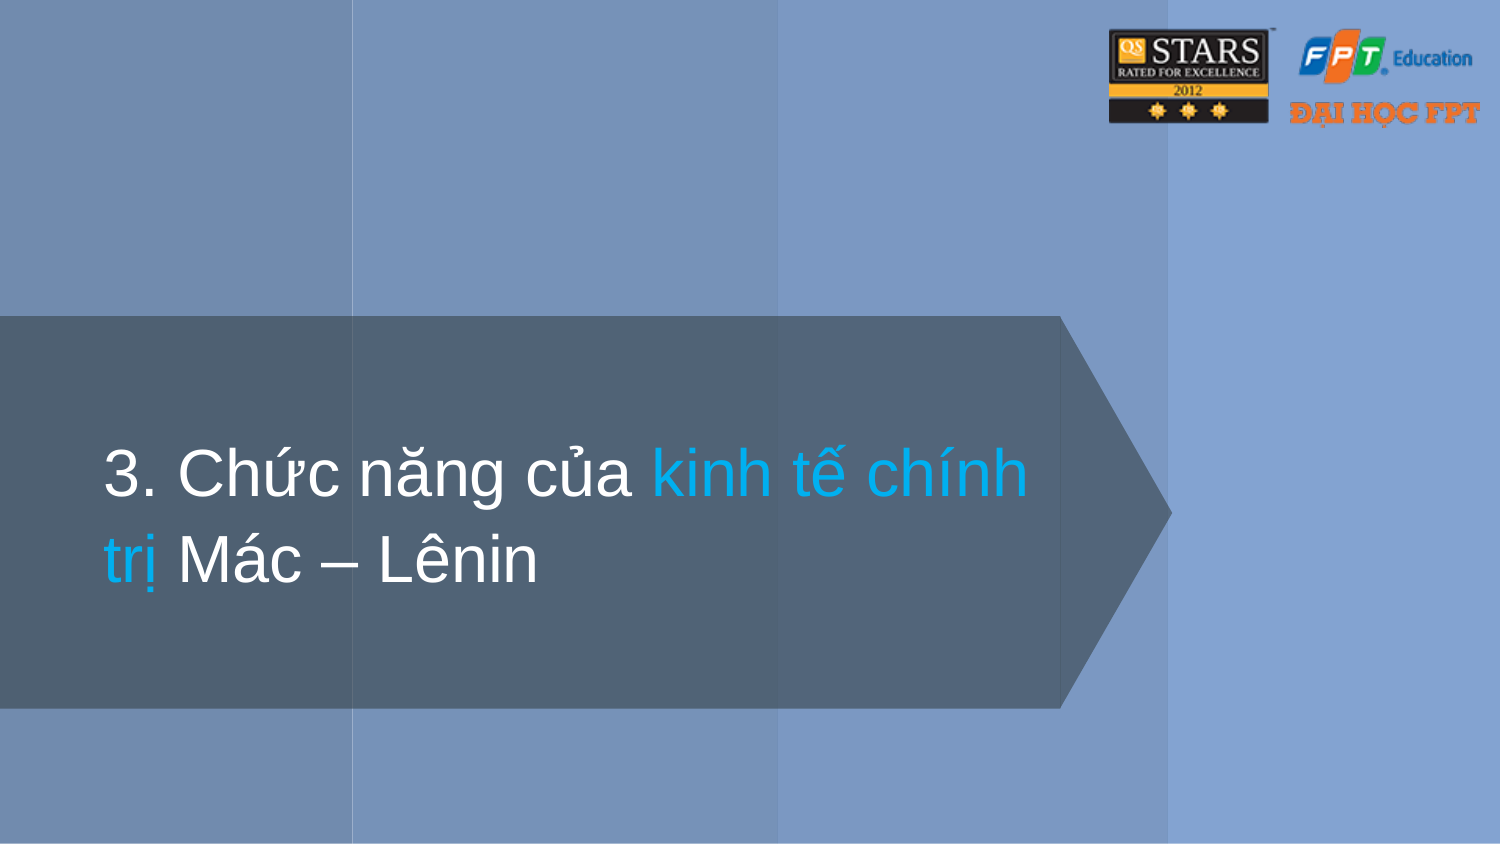

# 3. Chức năng của kinh tế chính trị Mác – Lênin